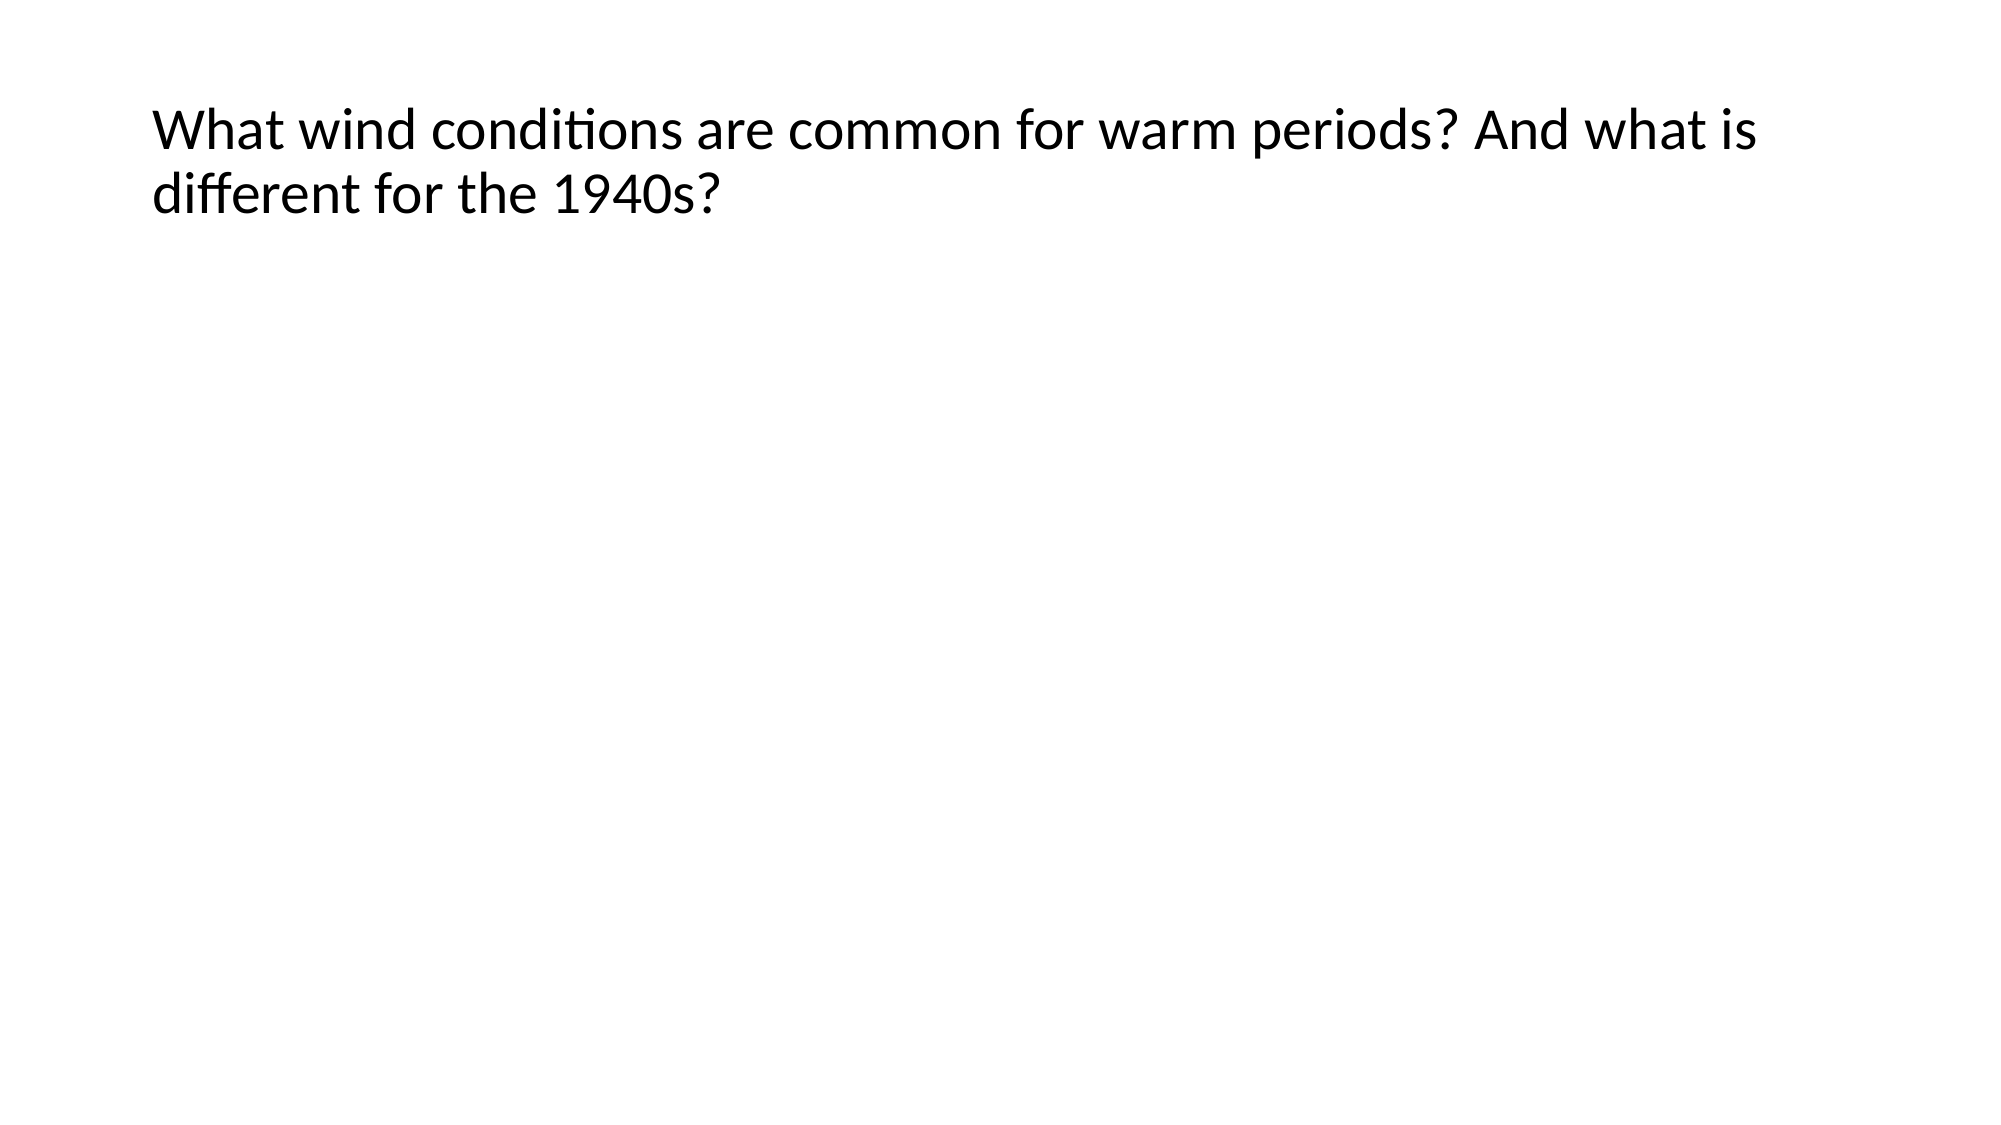

# What wind conditions are common for warm periods? And what is different for the 1940s?